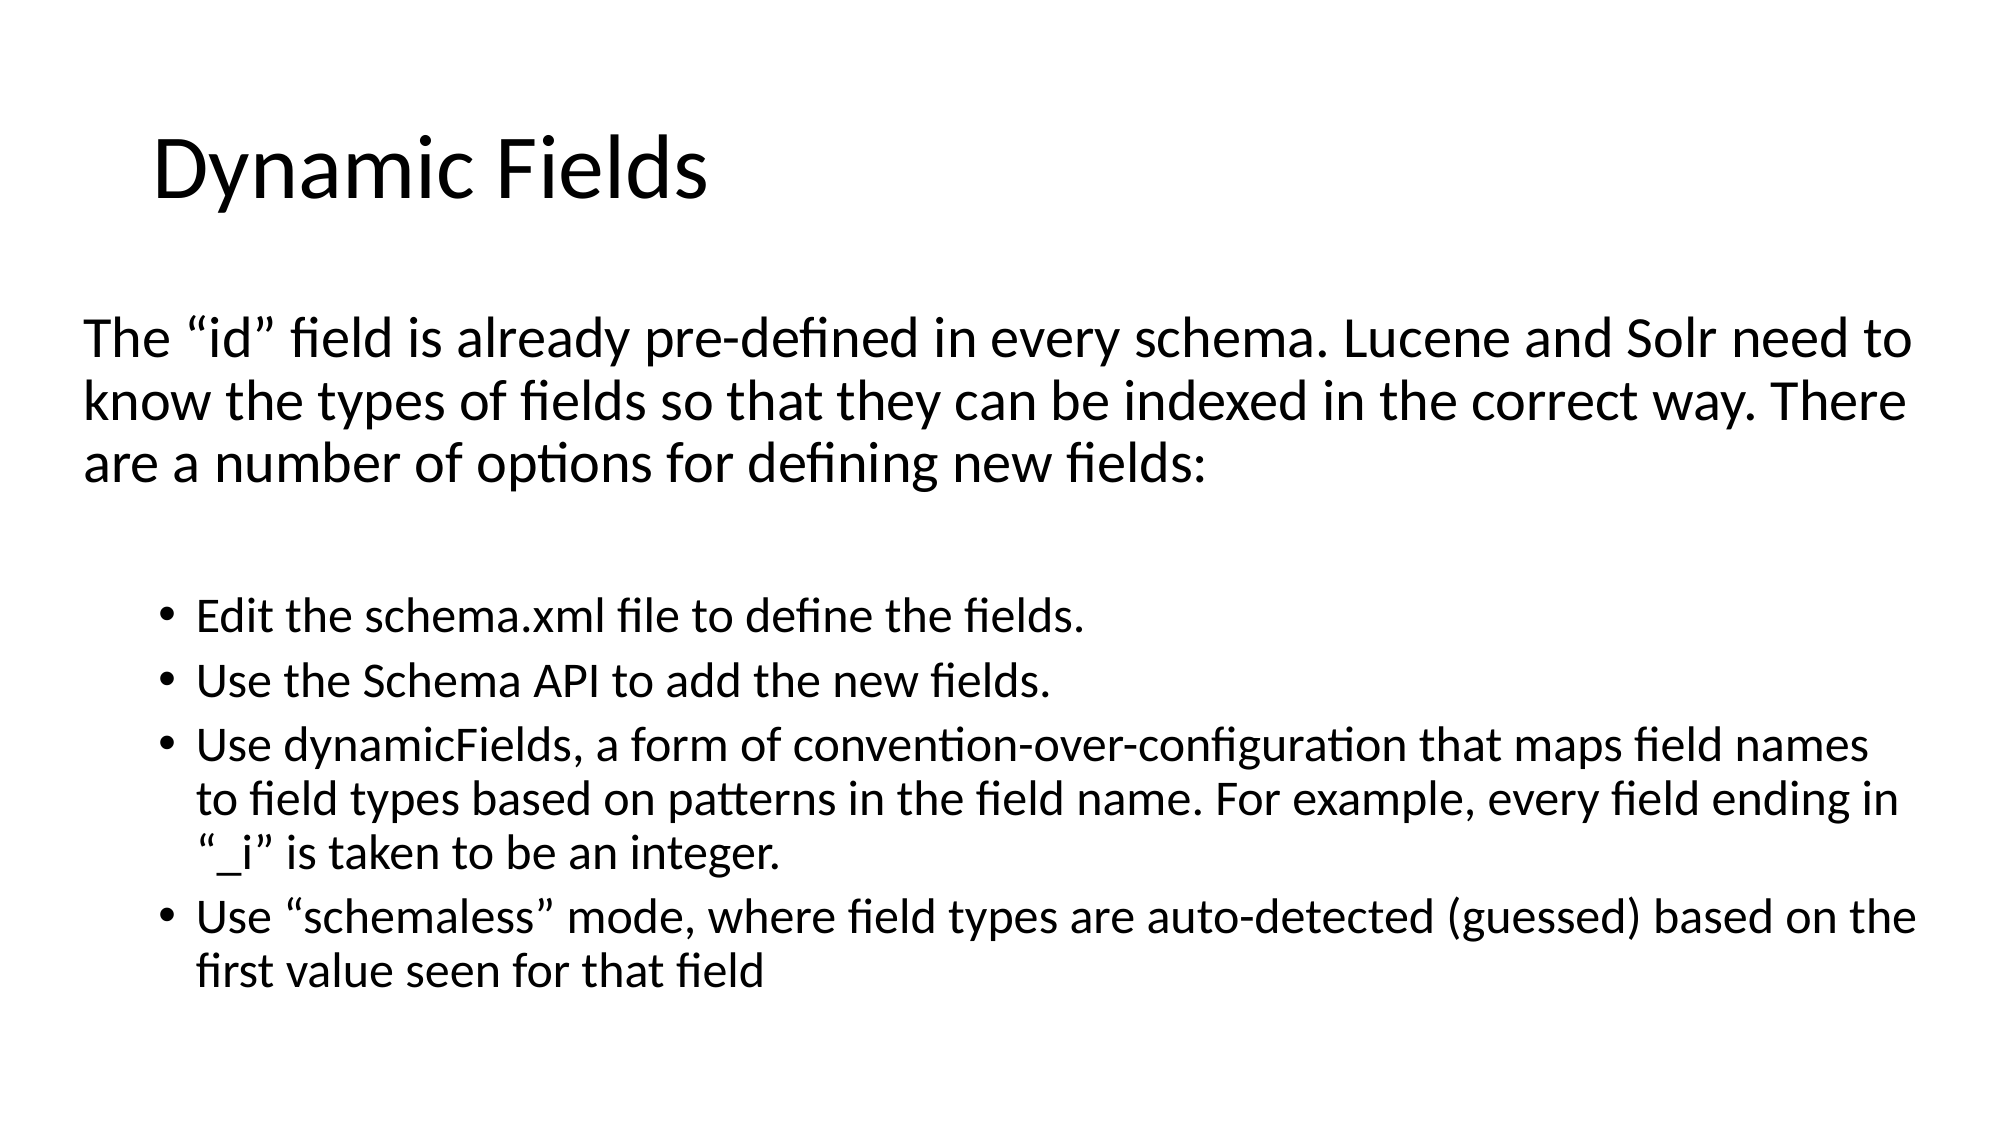

# Dynamic Fields
The “id” field is already pre-defined in every schema. Lucene and Solr need to know the types of fields so that they can be indexed in the correct way. There are a number of options for defining new fields:

Edit the schema.xml file to define the fields.
Use the Schema API to add the new fields.
Use dynamicFields, a form of convention-over-configuration that maps field names to field types based on patterns in the field name. For example, every field ending in “_i” is taken to be an integer.
Use “schemaless” mode, where field types are auto-detected (guessed) based on the first value seen for that field